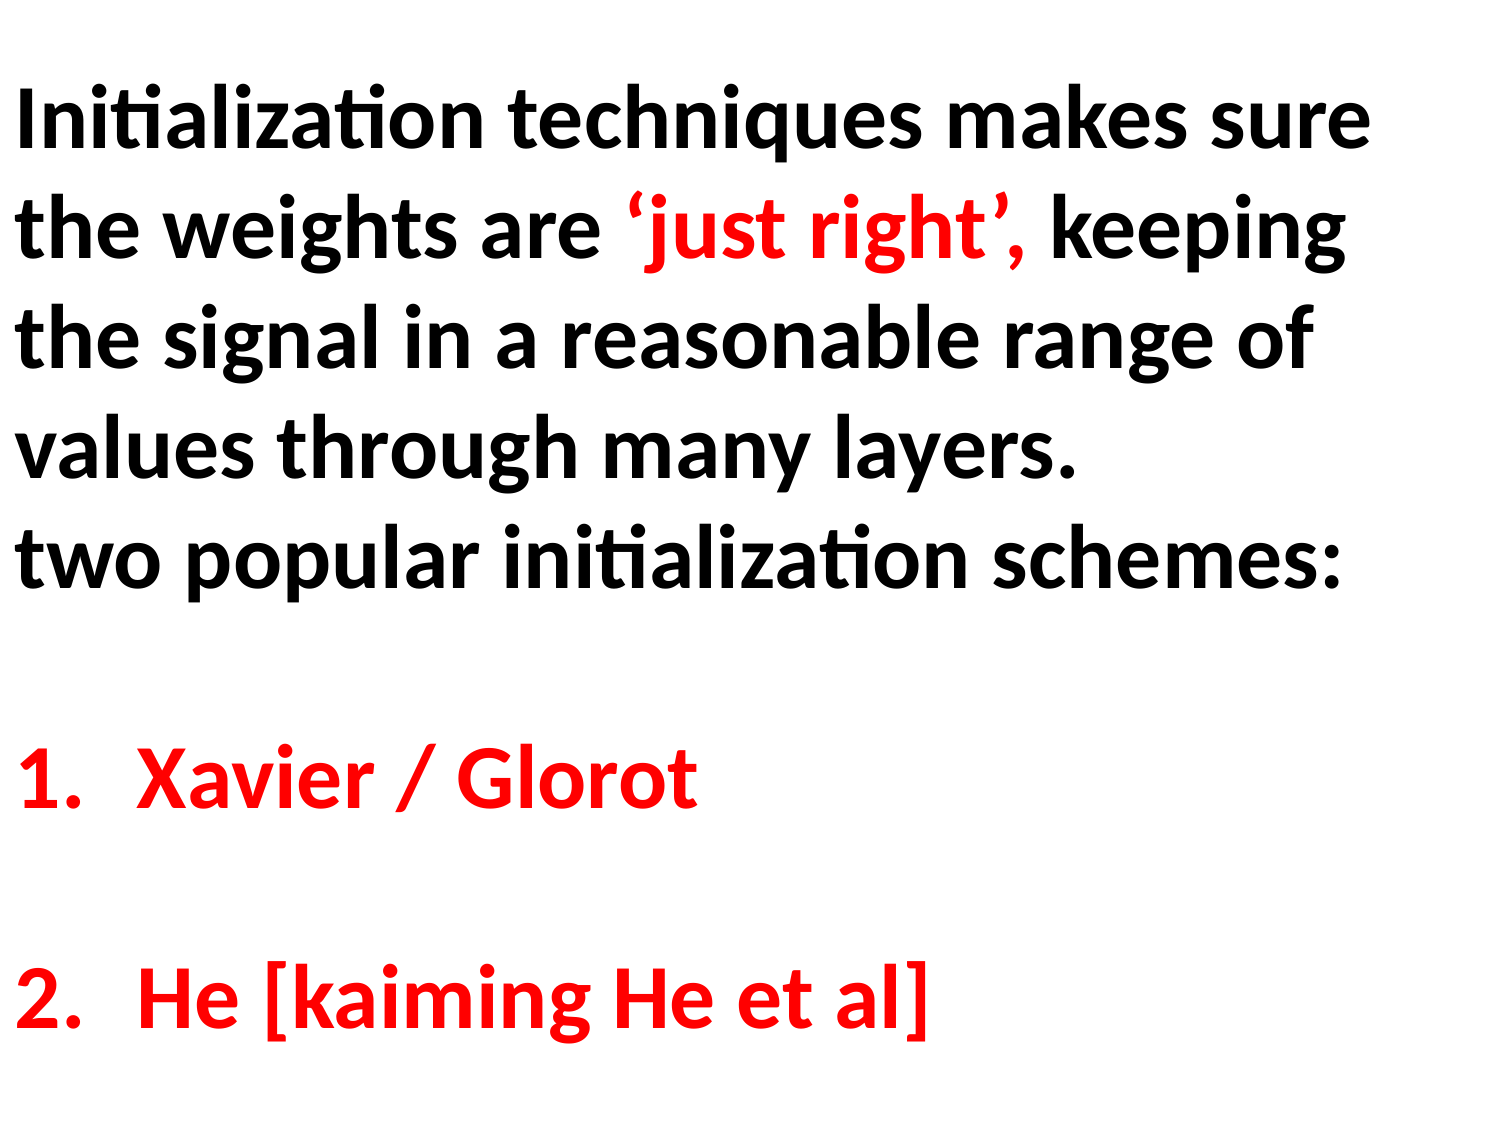

Initialization techniques makes sure the weights are ‘just right’, keeping the signal in a reasonable range of values through many layers.
two popular initialization schemes:

Xavier / Glorot

He [kaiming He et al]